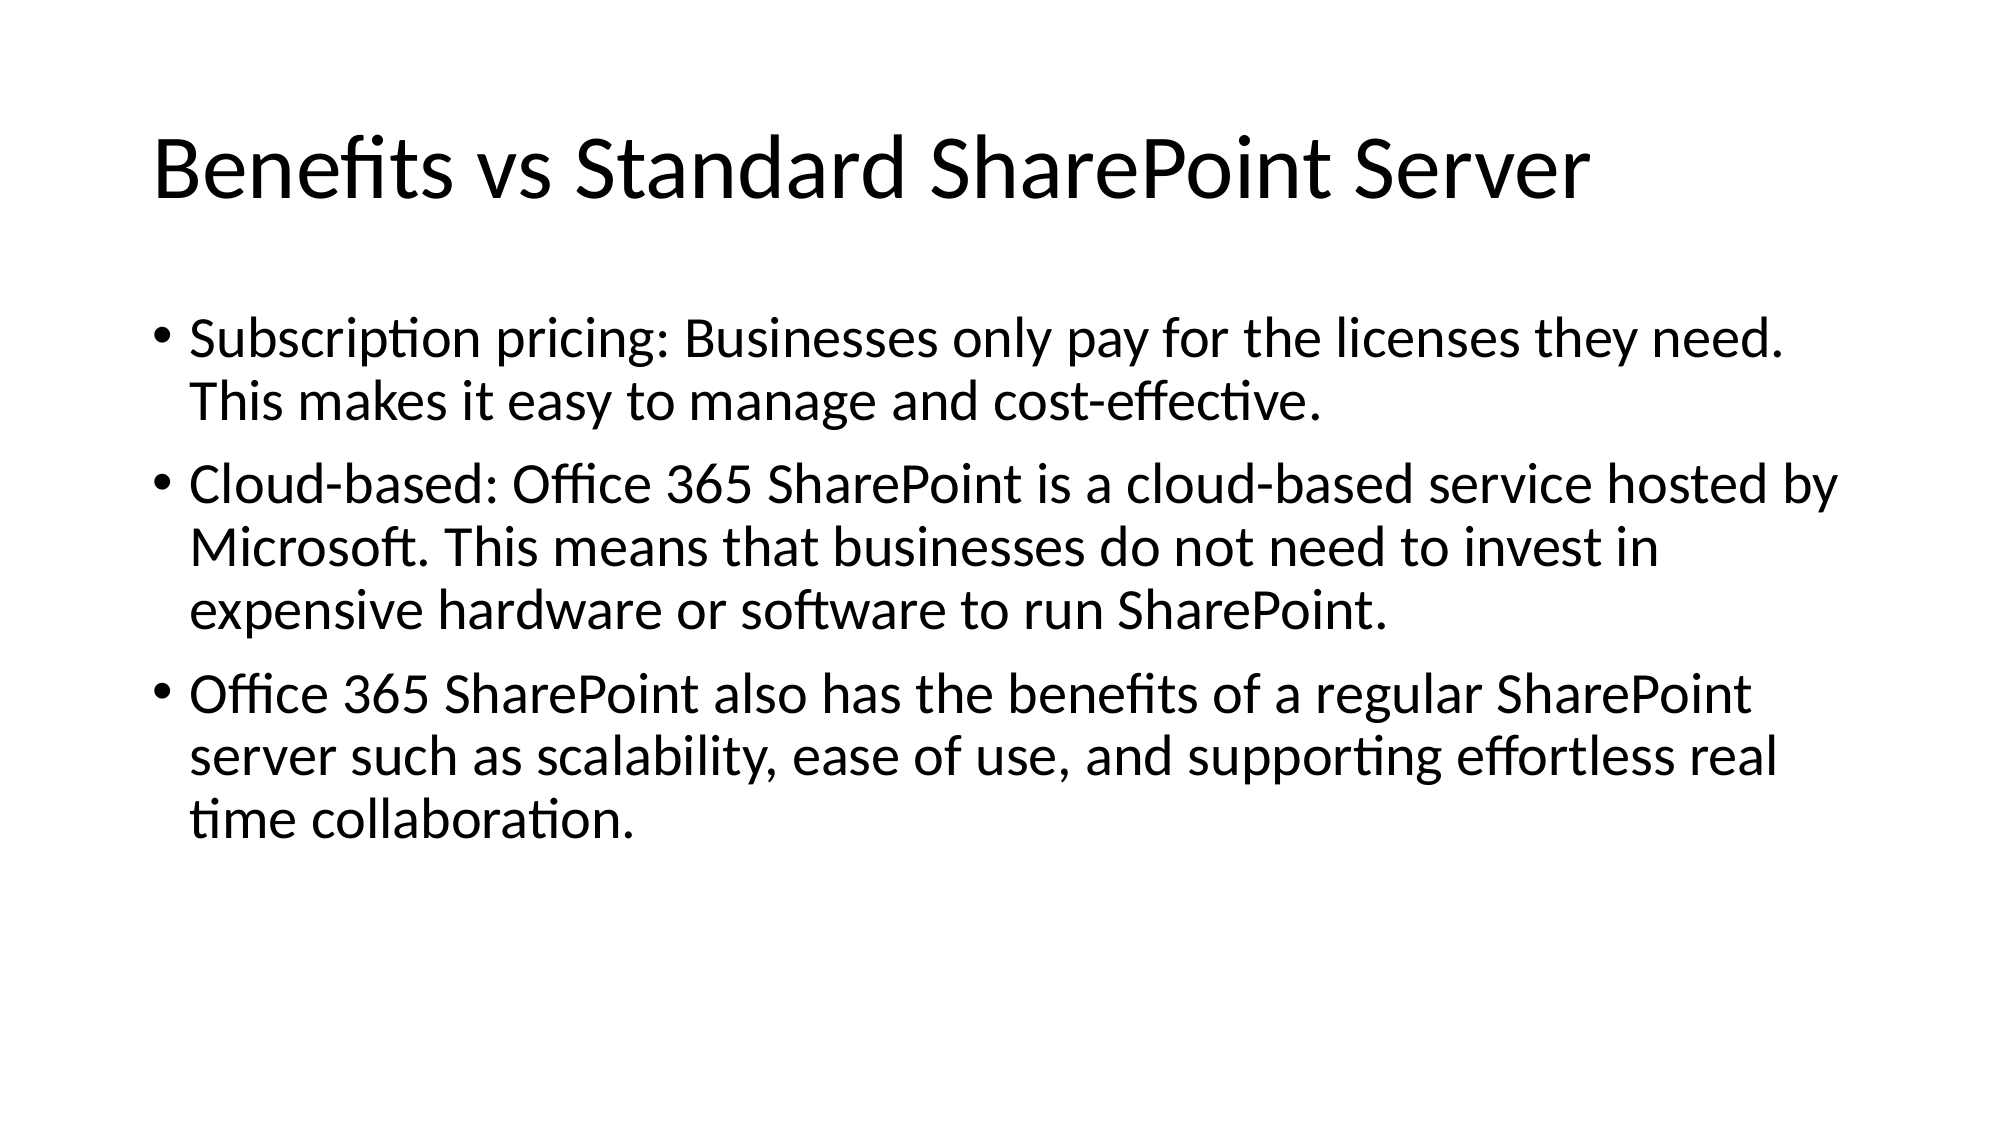

# Benefits vs Standard SharePoint Server
Subscription pricing: Businesses only pay for the licenses they need. This makes it easy to manage and cost-effective.
Cloud-based: Office 365 SharePoint is a cloud-based service hosted by Microsoft. This means that businesses do not need to invest in expensive hardware or software to run SharePoint.
Office 365 SharePoint also has the benefits of a regular SharePoint server such as scalability, ease of use, and supporting effortless real time collaboration.